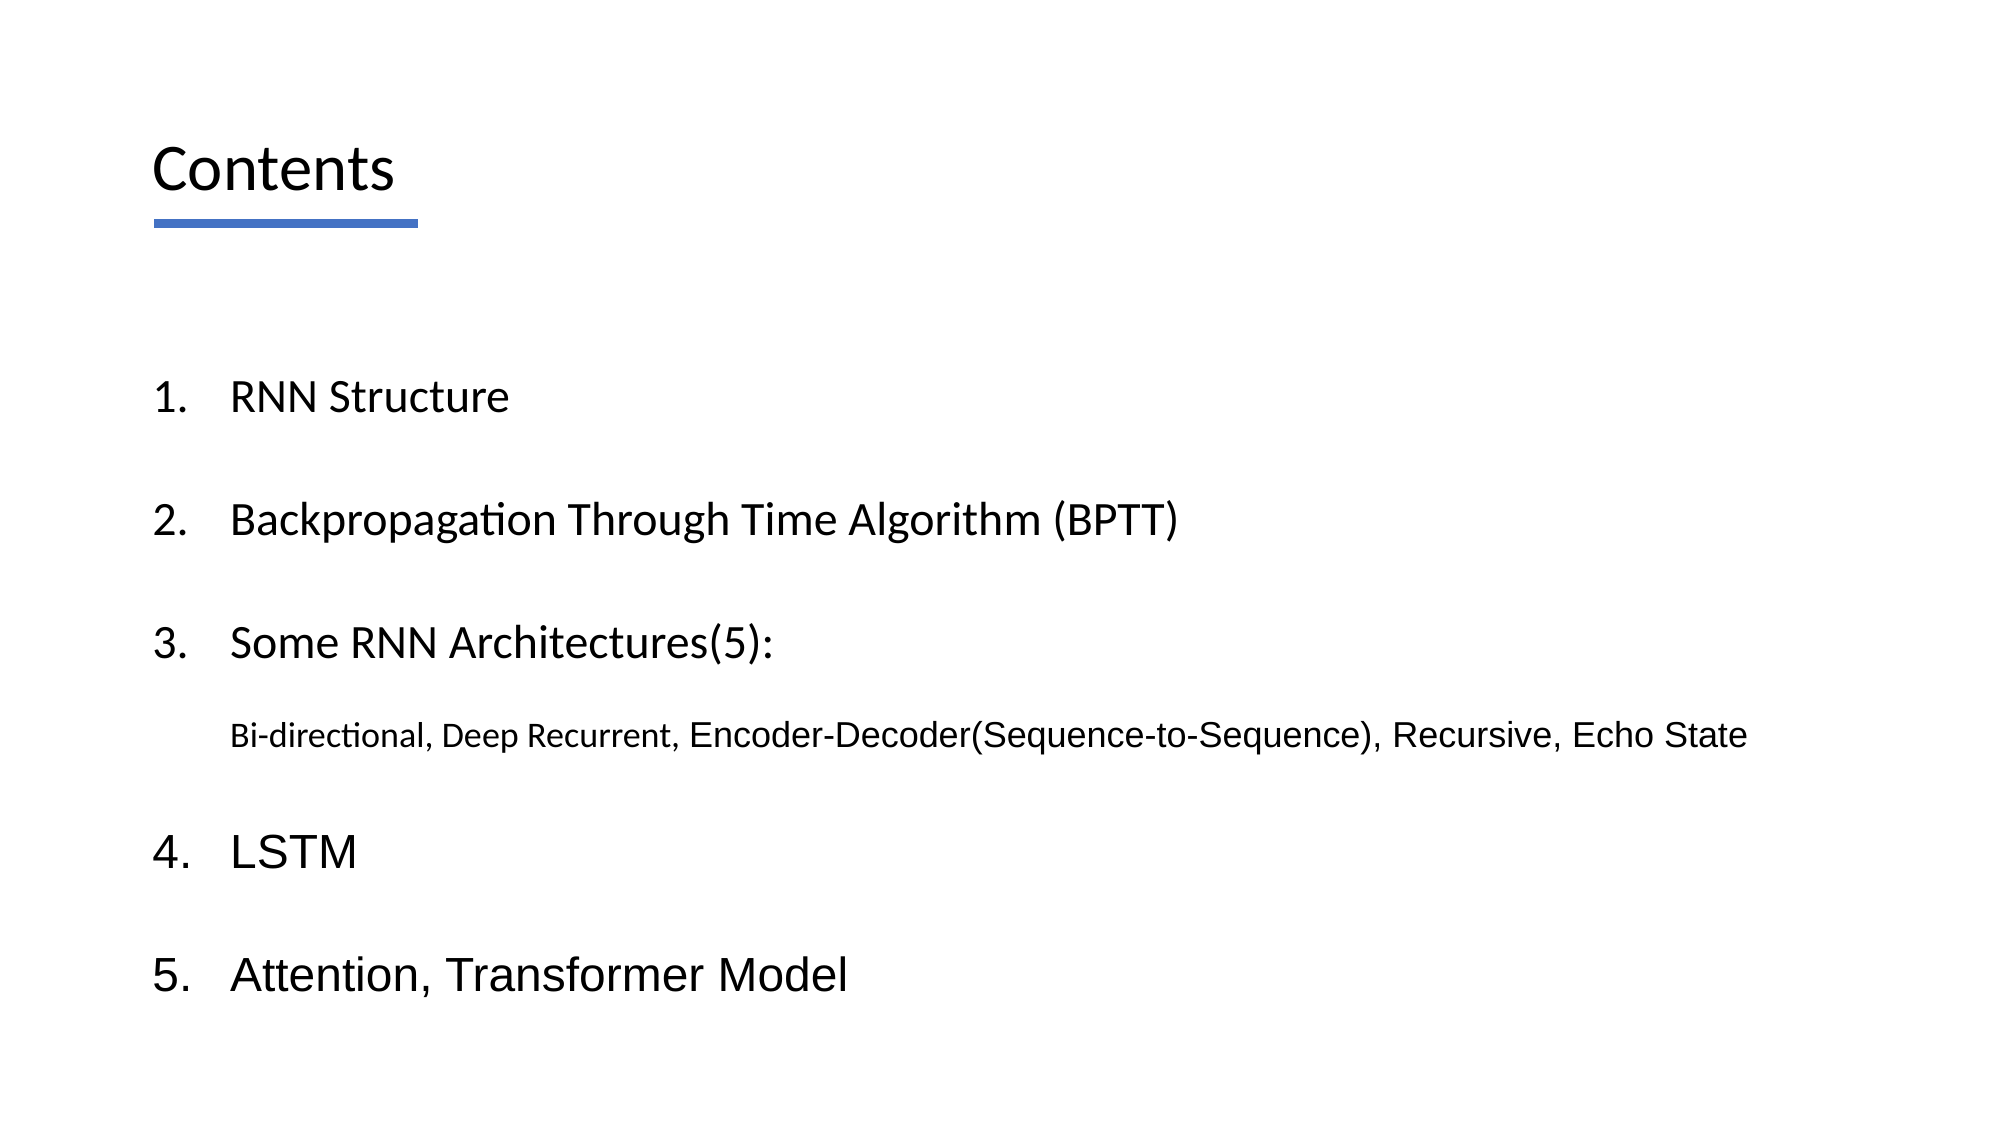

# Contents
RNN Structure
Backpropagation Through Time Algorithm (BPTT)
Some RNN Architectures(5):
Bi-directional, Deep Recurrent, Encoder-Decoder(Sequence-to-Sequence), Recursive, Echo State
LSTM
Attention, Transformer Model